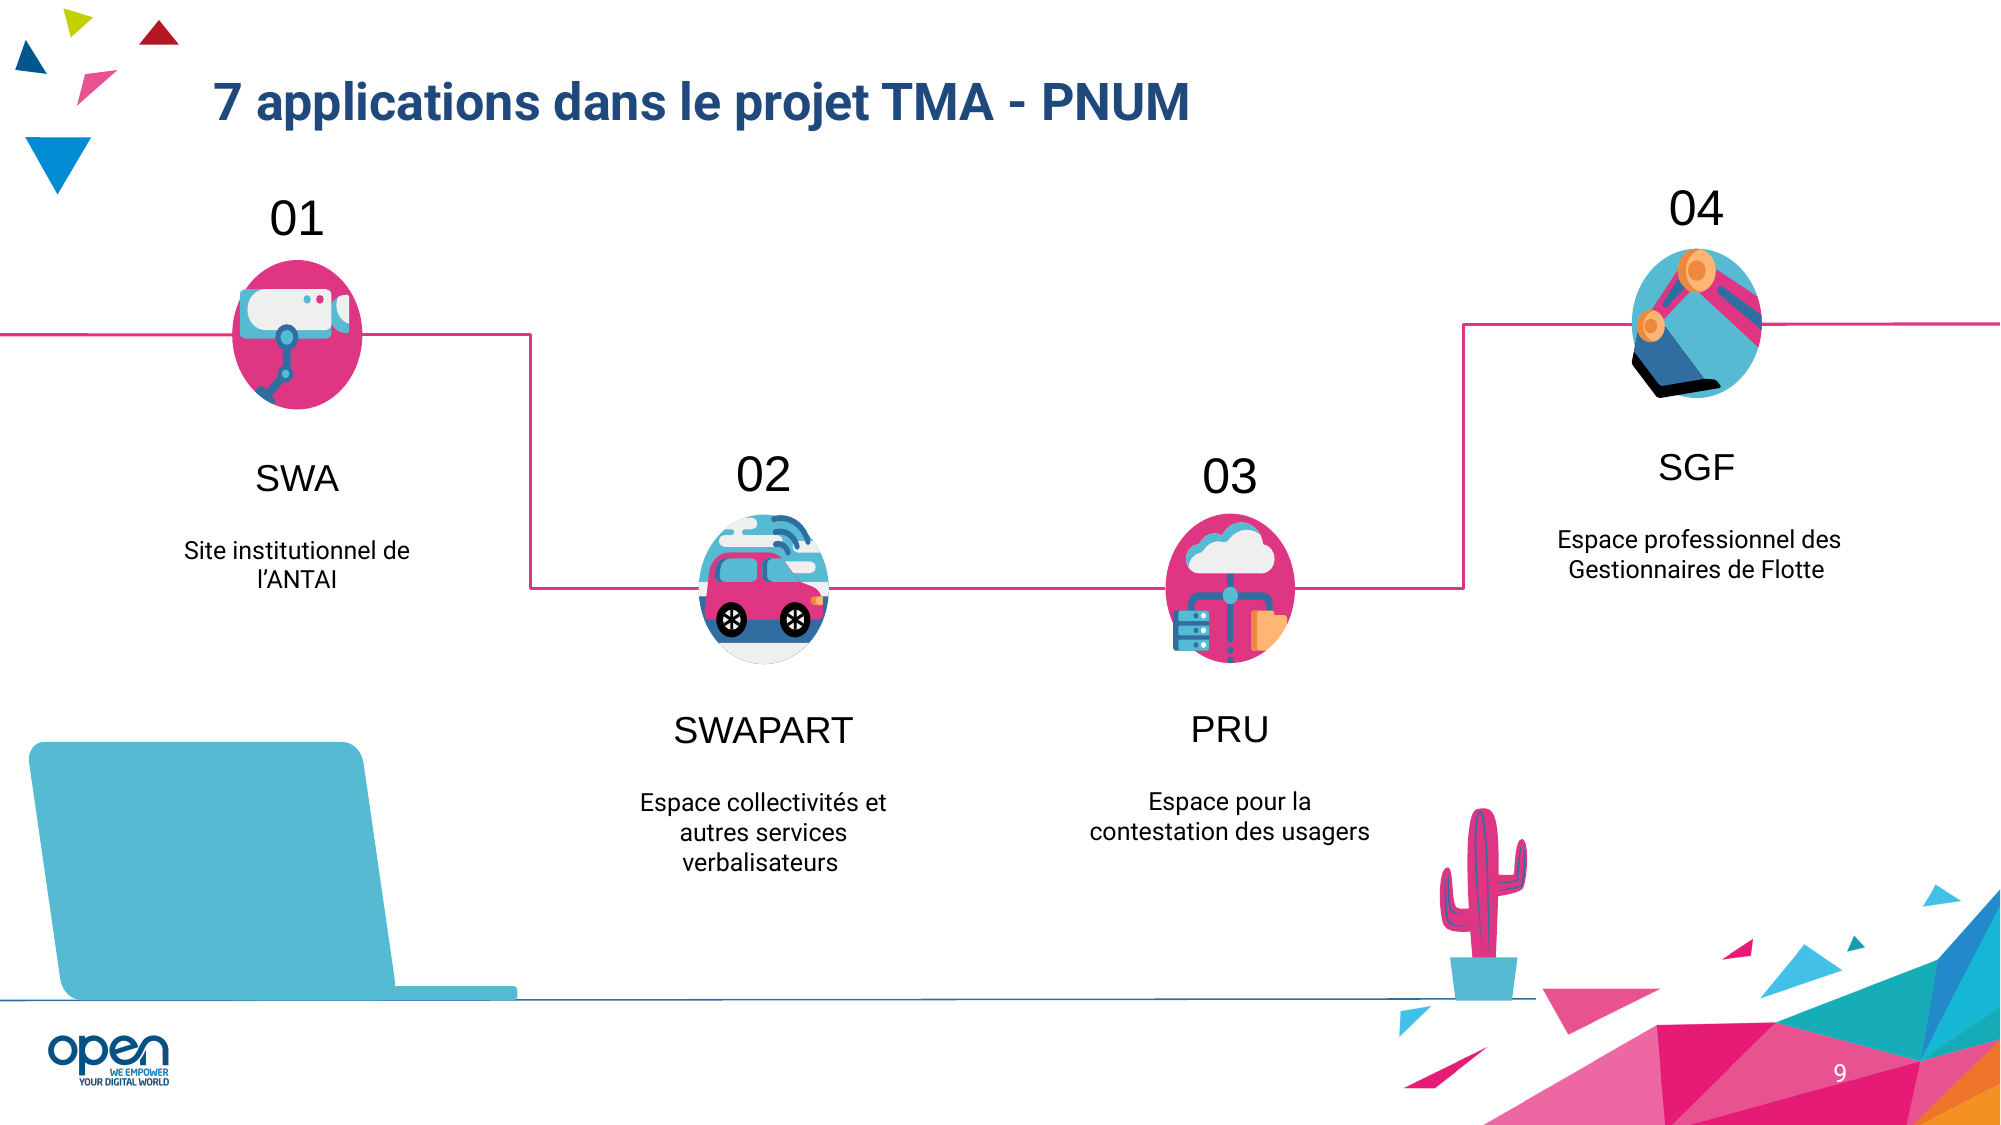

7 applications dans le projet TMA - PNUM
04
SGF
 Espace professionnel des Gestionnaires de Flotte
01
SWA
Site institutionnel de l’ANTAI

02
SWAPART
Espace collectivités et autres services verbalisateurs
03
PRU
Espace pour la contestation des usagers

9